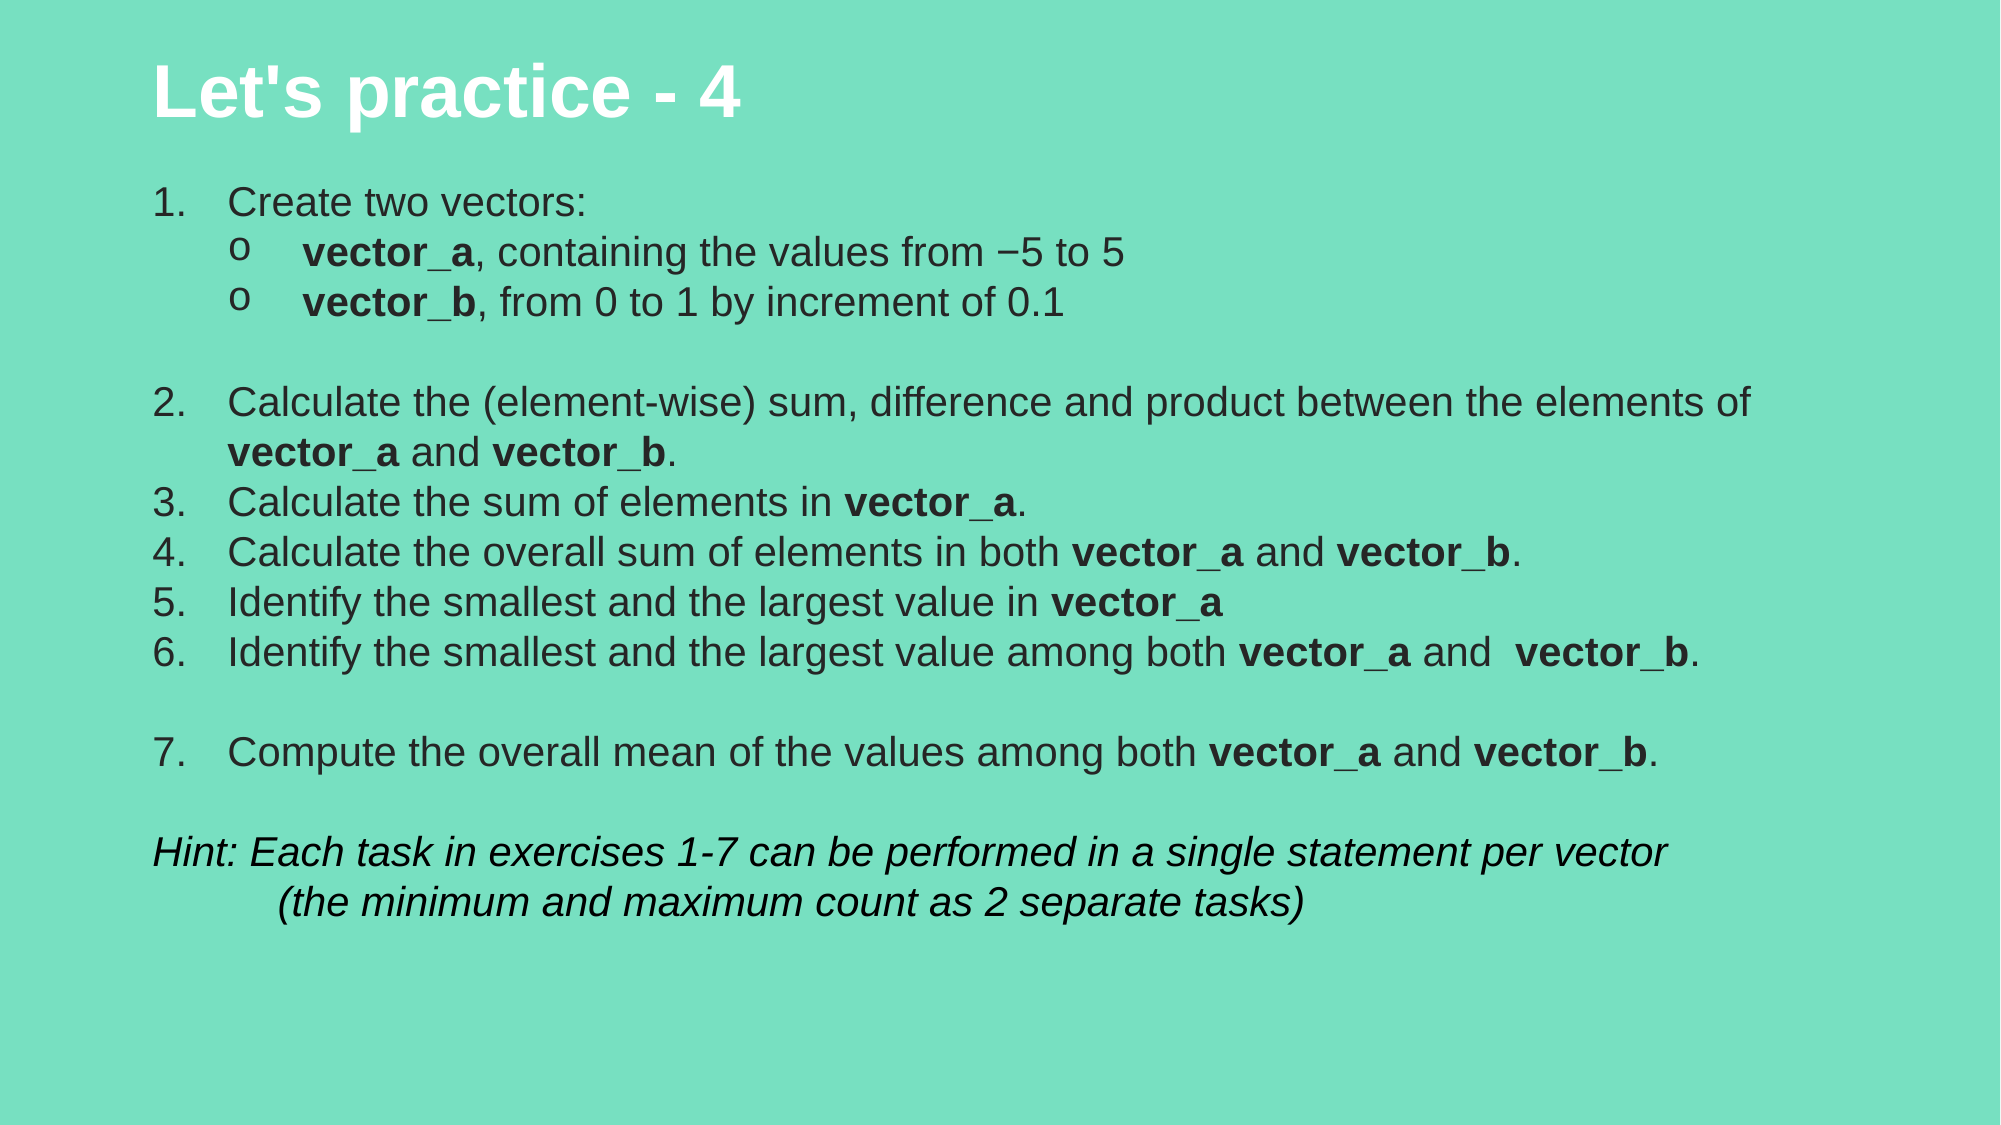

Let's practice - 4
Create two vectors:
vector_a, containing the values from −5 to 5
vector_b, from 0 to 1 by increment of 0.1

Calculate the (element-wise) sum, difference and product between the elements of vector_a and vector_b. ​
Calculate the sum of elements in vector_a. ​
Calculate the overall sum of elements in both vector_a and vector_b.​
Identify the smallest and the largest value in vector_a​
Identify the smallest and the largest value among both vector_a and  vector_b.​

Compute the overall mean of the values among both vector_a and vector_b.​

Hint: Each task in exercises 1-7 can be performed in a single statement per vector
   (the minimum and maximum count as 2 separate tasks)​